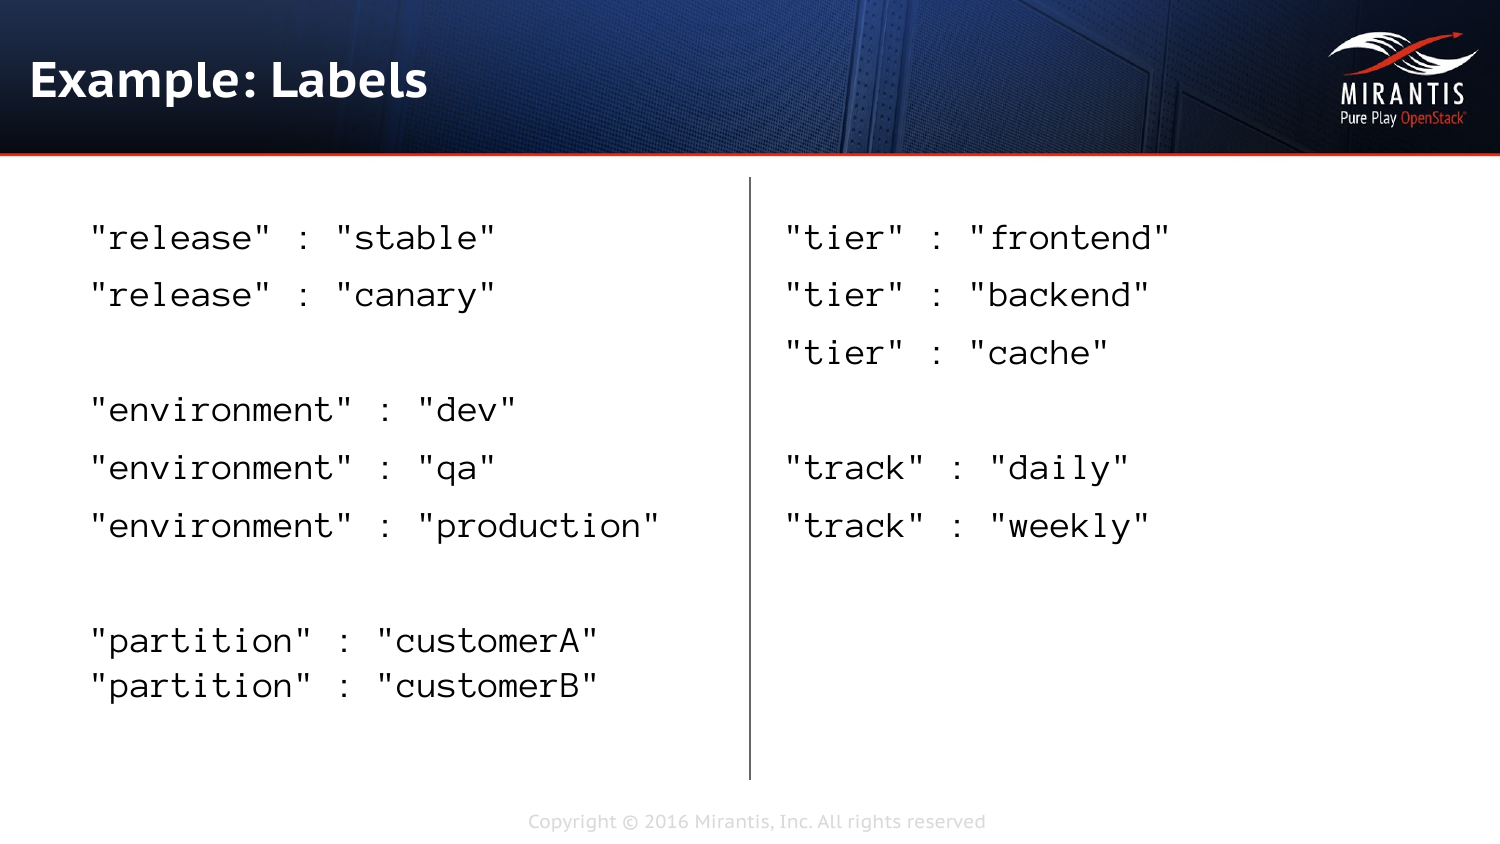

# Example: Labels
"release" : "stable"
"release" : "canary"

"environment" : "dev"
"environment" : "qa"
"environment" : "production"

"partition" : "customerA" "partition" : "customerB"

"tier" : "frontend"
"tier" : "backend"
"tier" : "cache"

"track" : "daily"
"track" : "weekly"